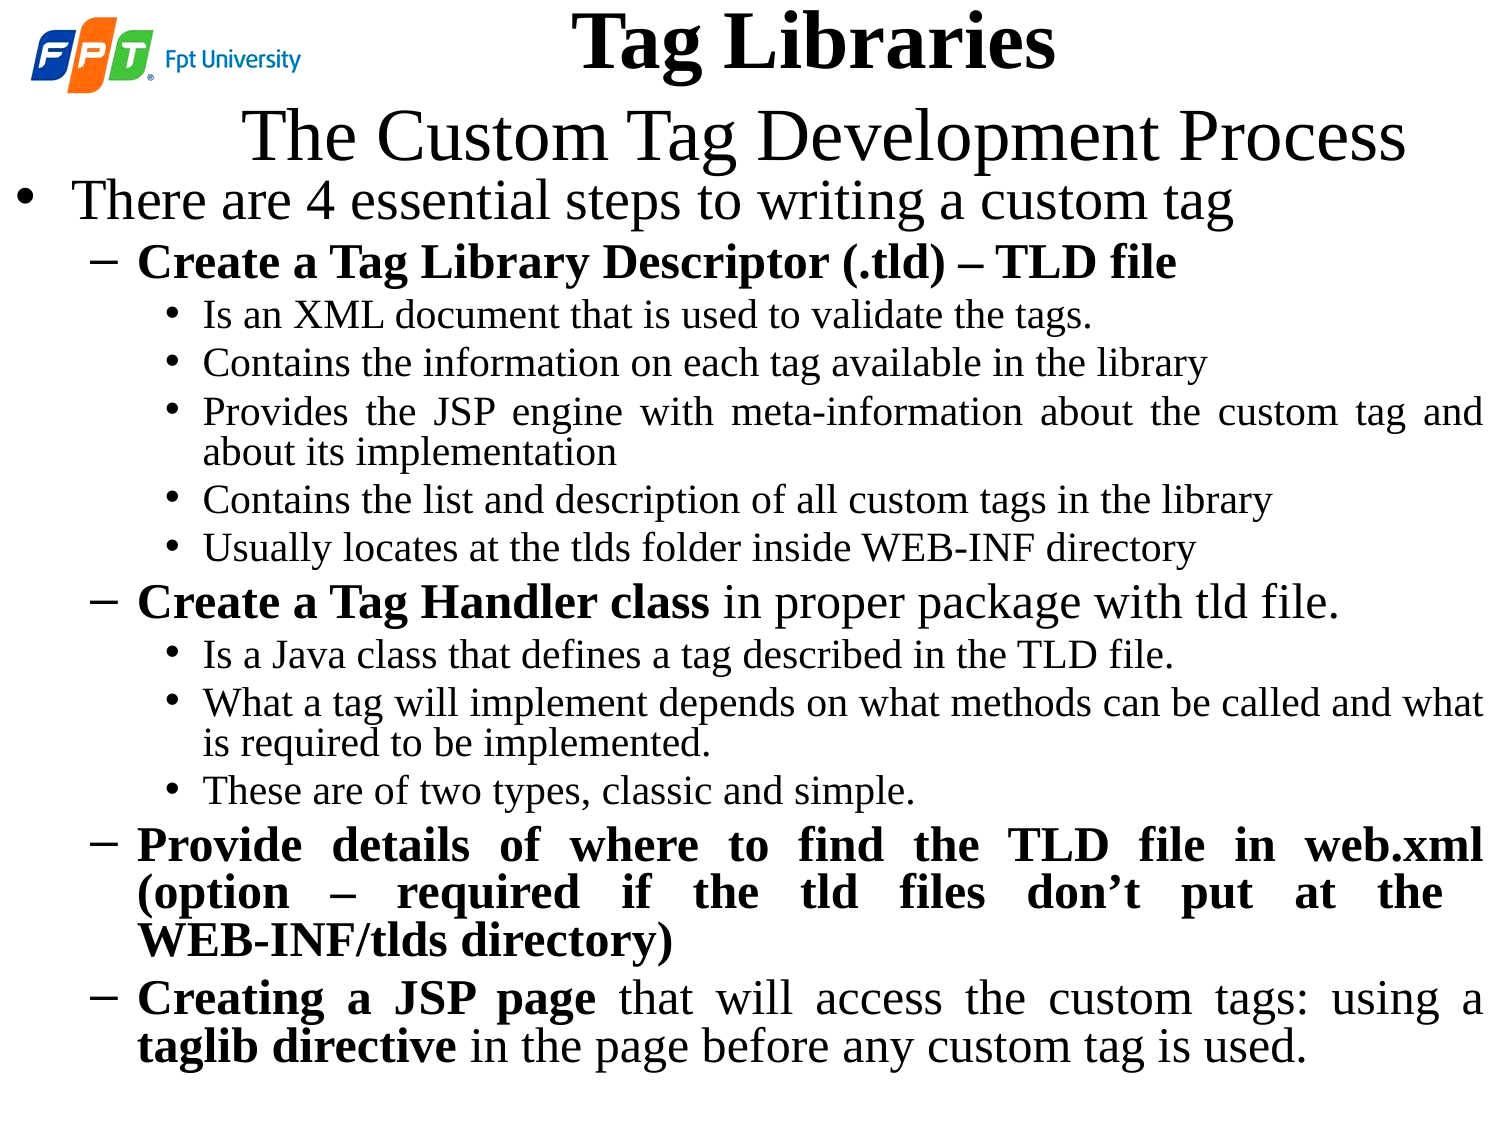

Tag Libraries
The Custom Tag Development Process
There are 4 essential steps to writing a custom tag
Create a Tag Library Descriptor (.tld) – TLD file
Is an XML document that is used to validate the tags.
Contains the information on each tag available in the library
Provides the JSP engine with meta-information about the custom tag and about its implementation
Contains the list and description of all custom tags in the library
Usually locates at the tlds folder inside WEB-INF directory
Create a Tag Handler class in proper package with tld file.
Is a Java class that defines a tag described in the TLD file.
What a tag will implement depends on what methods can be called and what is required to be implemented.
These are of two types, classic and simple.
Provide details of where to find the TLD file in web.xml (option – required if the tld files don’t put at the
WEB-INF/tlds directory)
Creating a JSP page that will access the custom tags: using a taglib directive in the page before any custom tag is used.